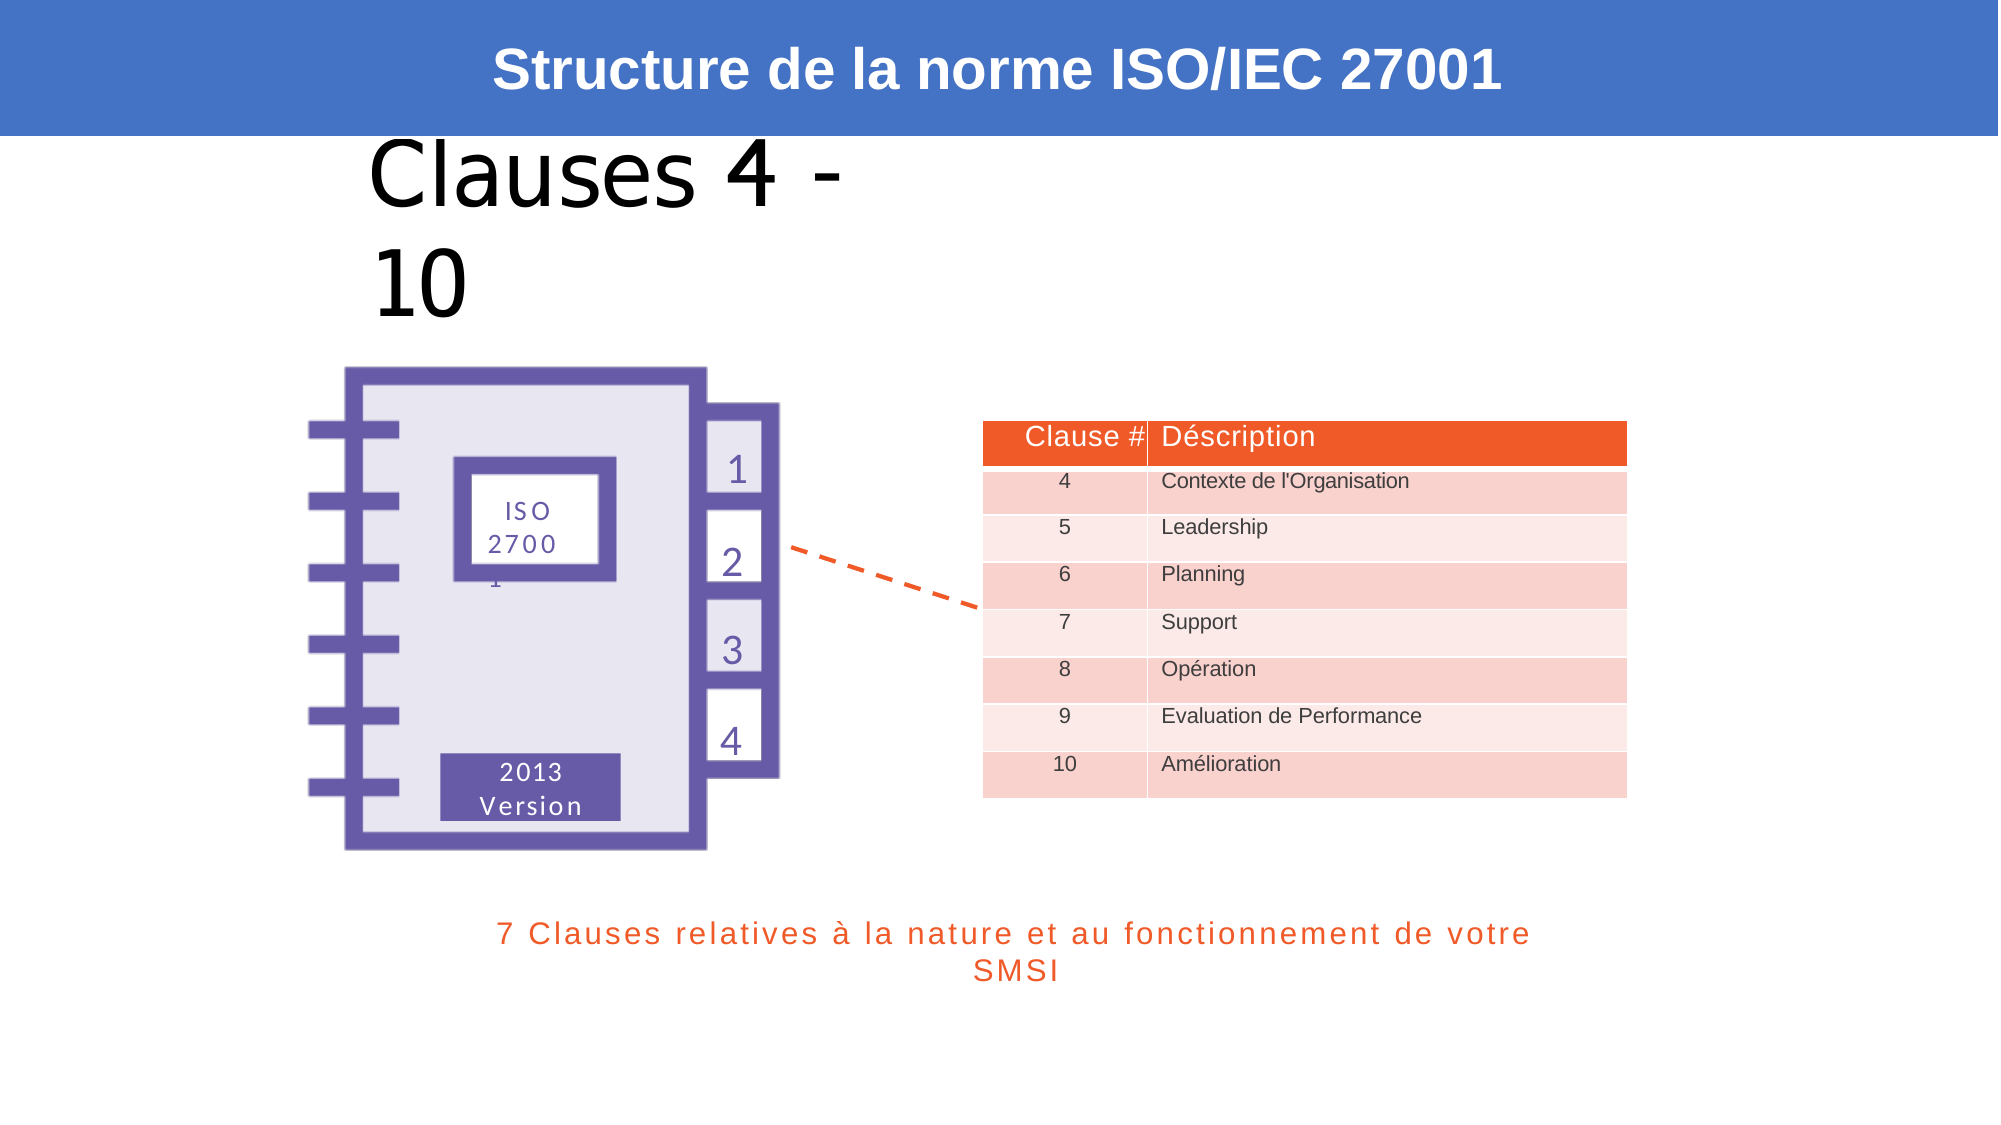

Structure de la norme ISO/IEC 27001
# Clauses 4 - 10

| Clause # | Déscription |  |
| --- | --- | --- |
| 4 | Contexte de l'Organisation |  |
| 5 | Leadership |  |
| 6 | Planning |  |
| 7 | Support |  |
| 8 | Opération |  |
| 9 | Evaluation de Performance |  |
| 10 | Amélioration |  |
1
ISO 27001
2
3

4
2013
Version
7 Clauses relatives à la nature et au fonctionnement de votre SMSI